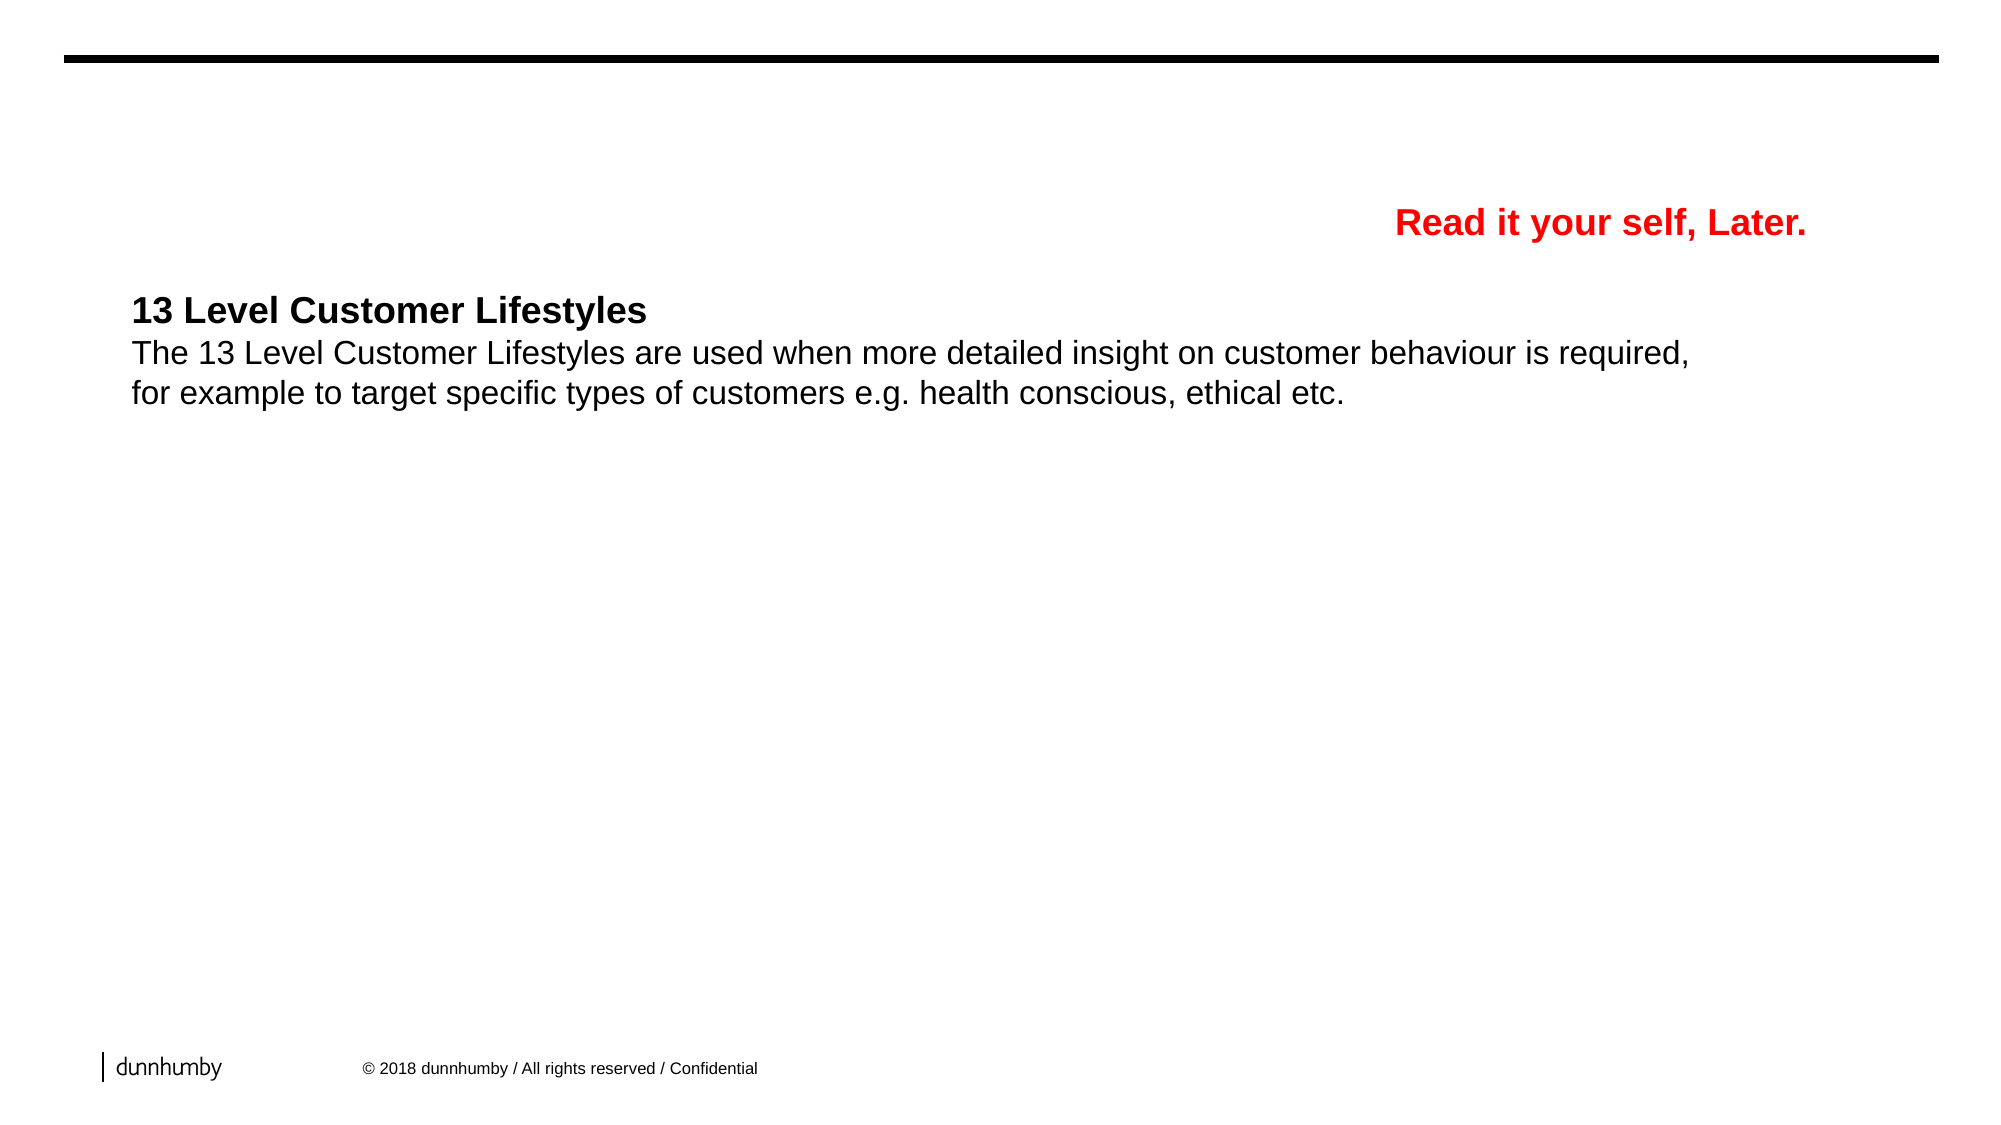

Read it your self, Later.
13 Level Customer Lifestyles
The 13 Level Customer Lifestyles are used when more detailed insight on customer behaviour is required, for example to target specific types of customers e.g. health conscious, ethical etc.